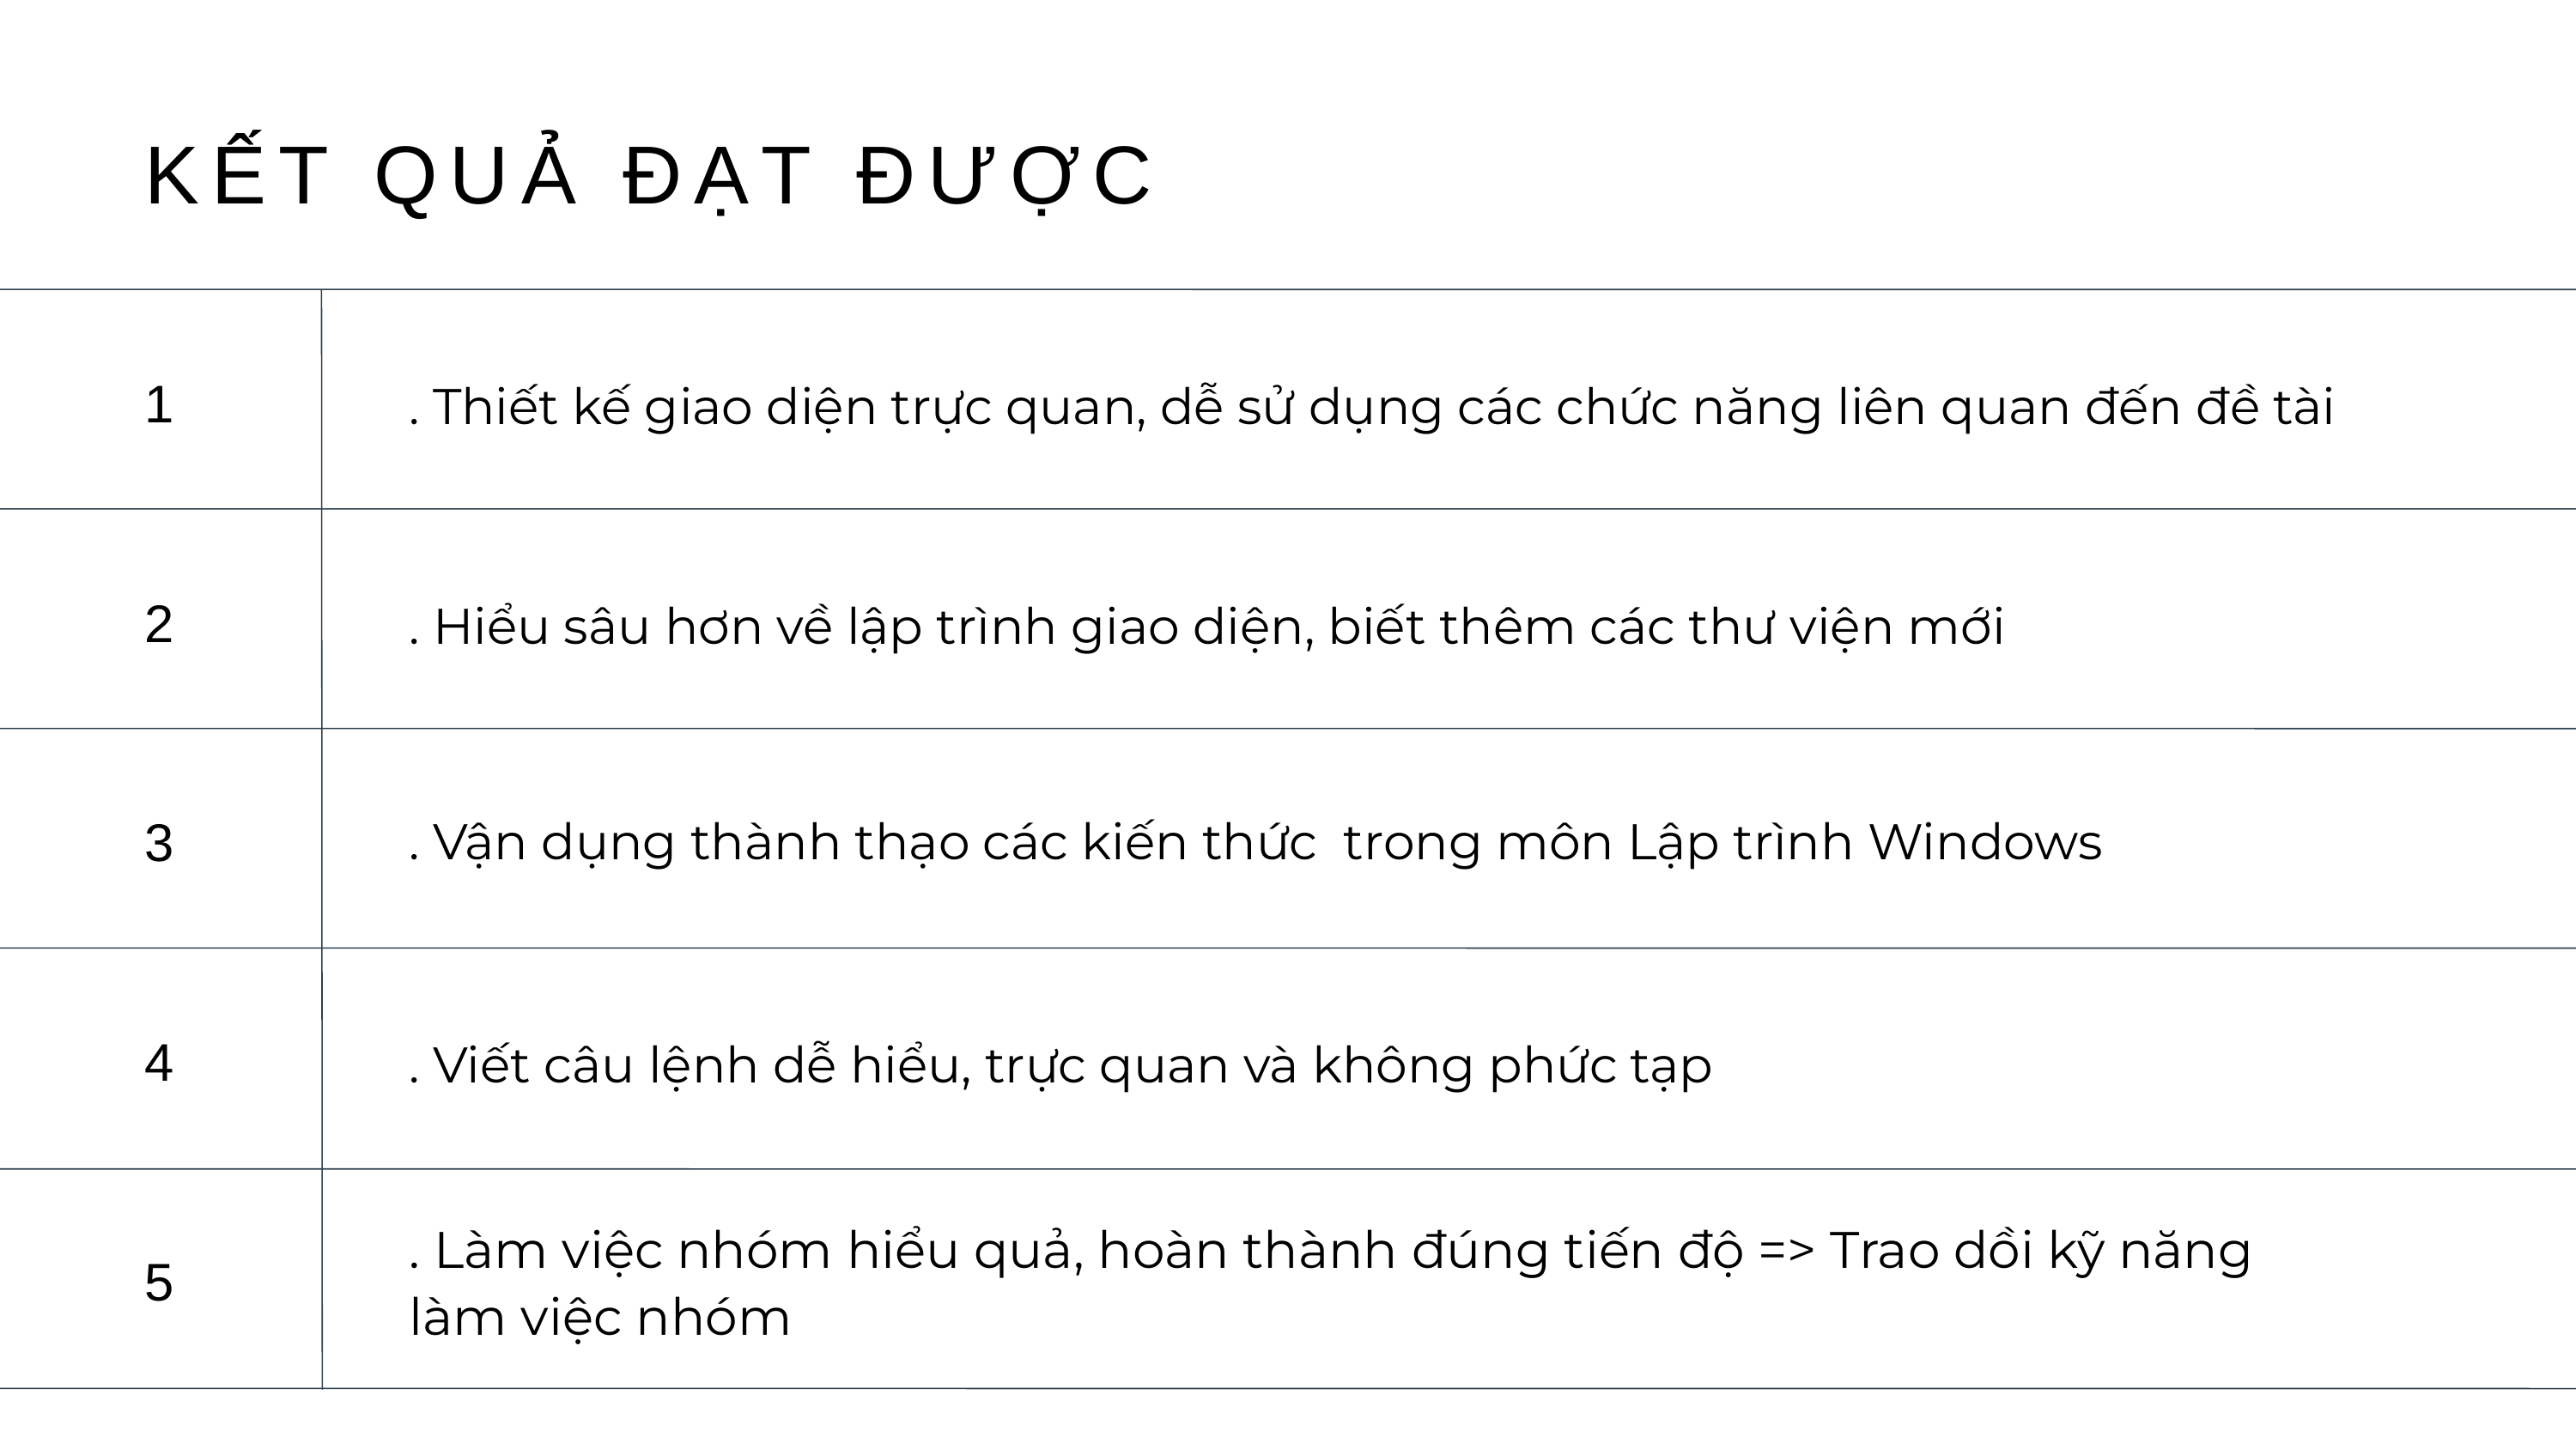

KẾT QUẢ ĐẠT ĐƯỢC

1
. Thiết kế giao diện trực quan, dễ sử dụng các chức năng liên quan đến đề tài

2
. Hiểu sâu hơn về lập trình giao diện, biết thêm các thư viện mới

3
. Vận dụng thành thạo các kiến thức  trong môn Lập trình Windows

4
. Viết câu lệnh dễ hiểu, trực quan và không phức tạp

. Làm việc nhóm hiểu quả, hoàn thành đúng tiến độ => Trao dồi kỹ năng làm việc nhóm
5